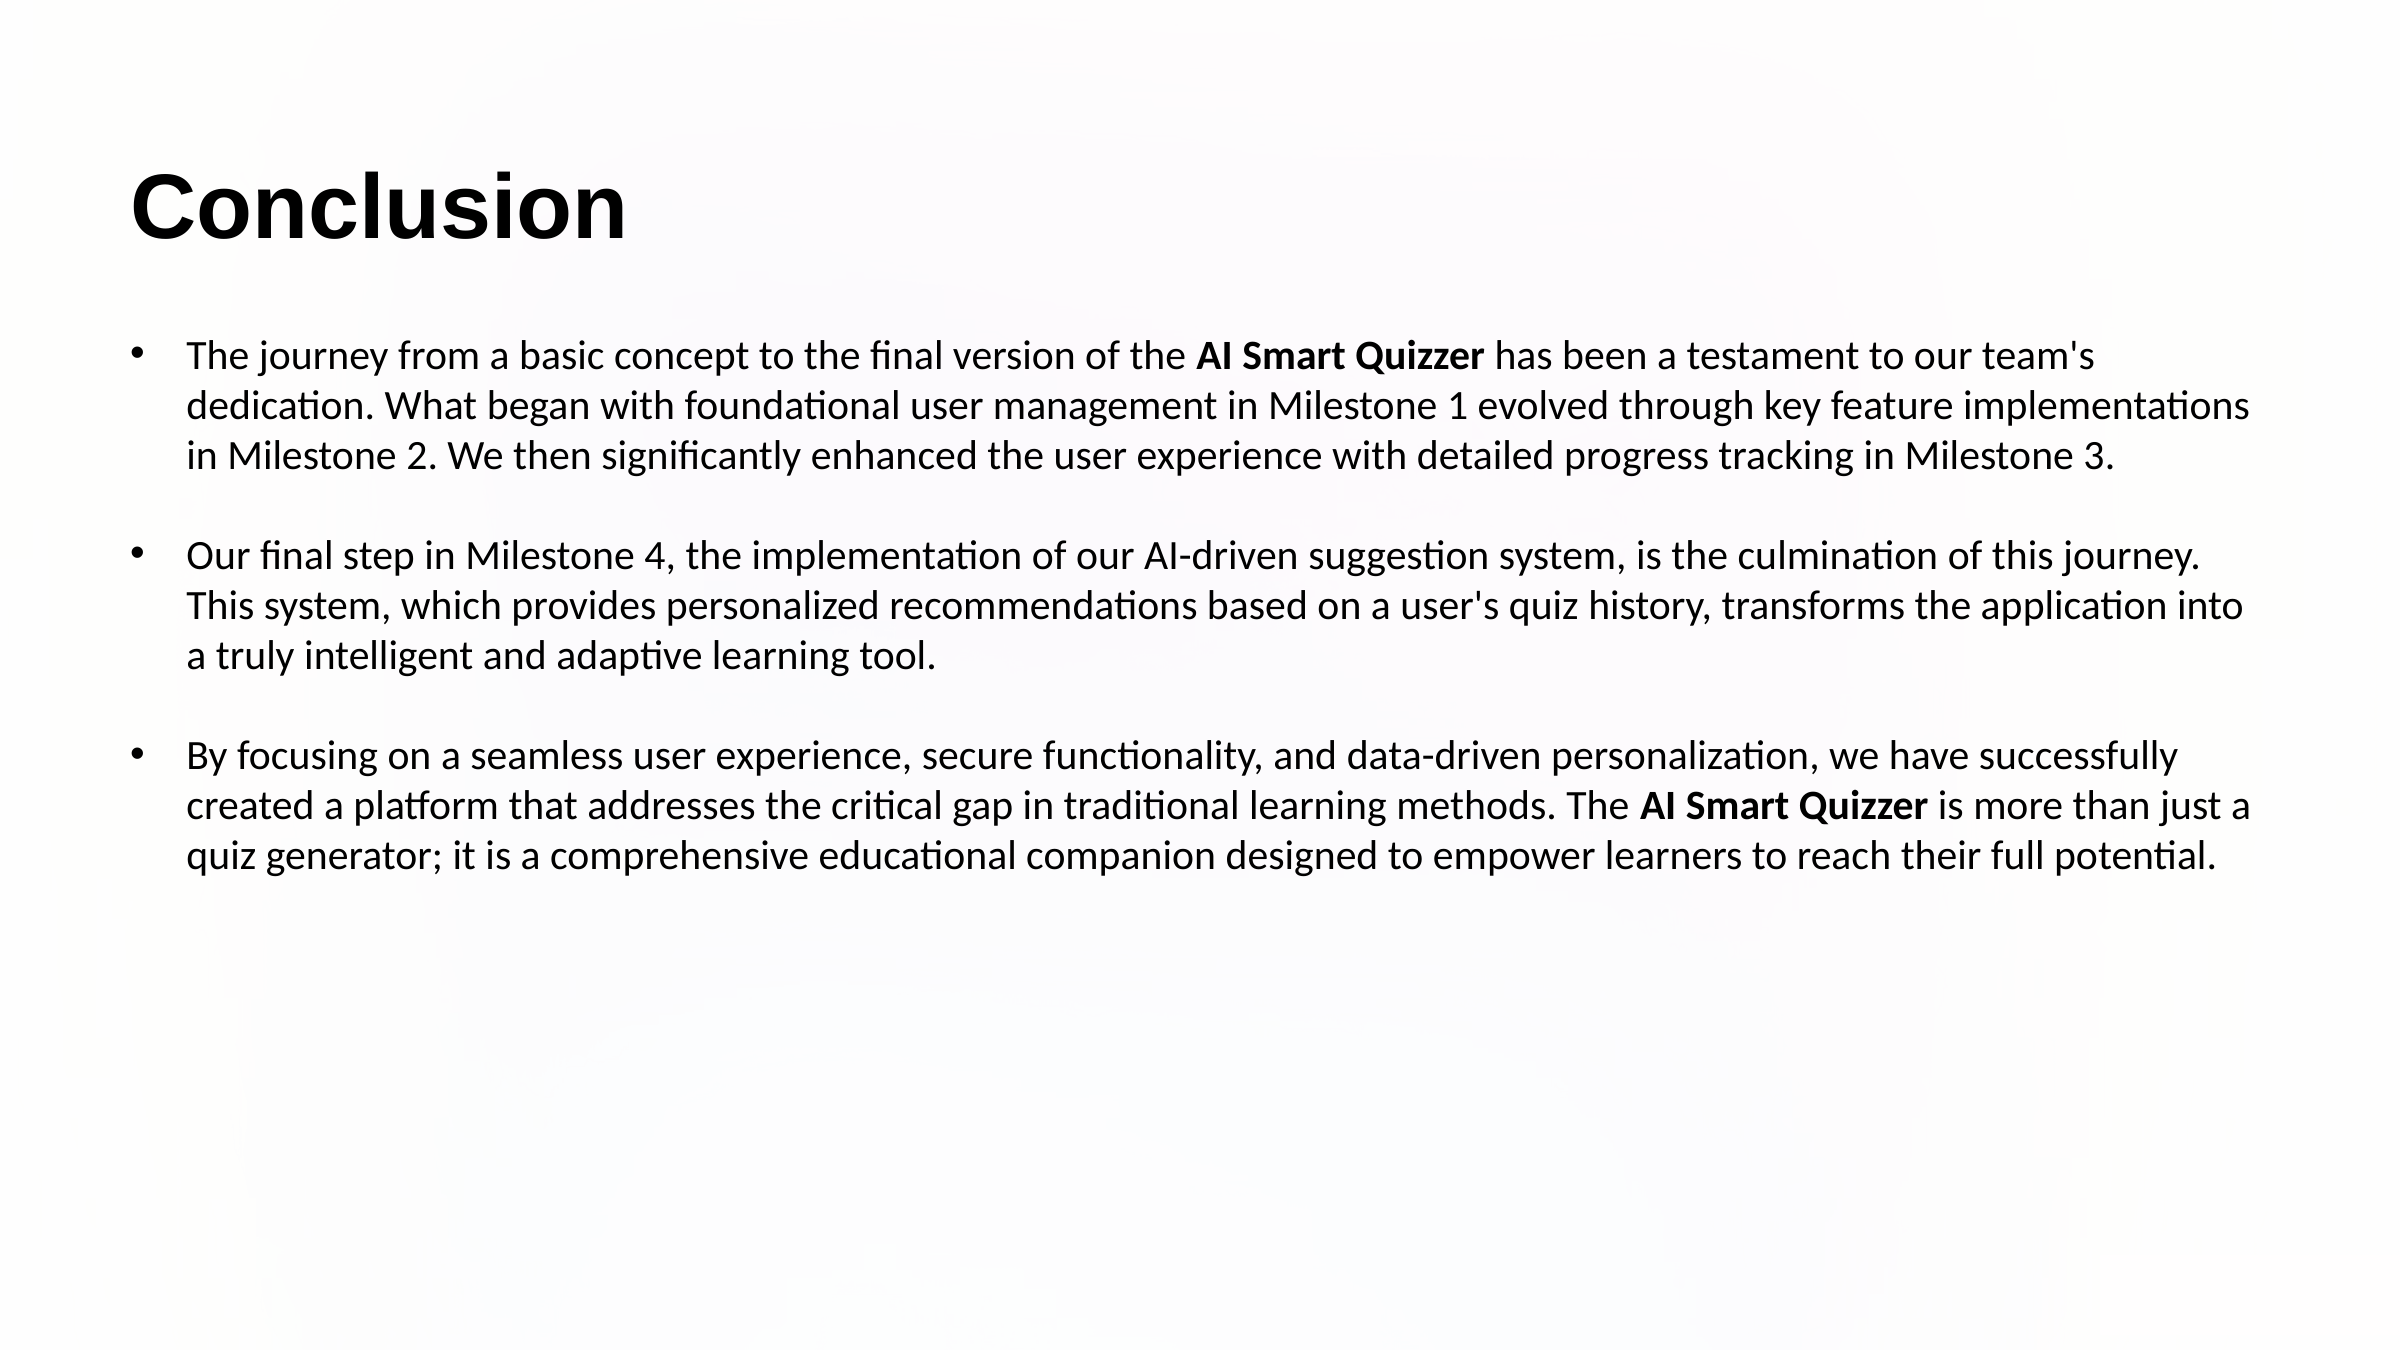

Conclusion

The journey from a basic concept to the final version of the AI Smart Quizzer has been a testament to our team's dedication. What began with foundational user management in Milestone 1 evolved through key feature implementations in Milestone 2. We then significantly enhanced the user experience with detailed progress tracking in Milestone 3.

Our final step in Milestone 4, the implementation of our AI-driven suggestion system, is the culmination of this journey. This system, which provides personalized recommendations based on a user's quiz history, transforms the application into a truly intelligent and adaptive learning tool.

By focusing on a seamless user experience, secure functionality, and data-driven personalization, we have successfully created a platform that addresses the critical gap in traditional learning methods. The AI Smart Quizzer is more than just a quiz generator; it is a comprehensive educational companion designed to empower learners to reach their full potential.